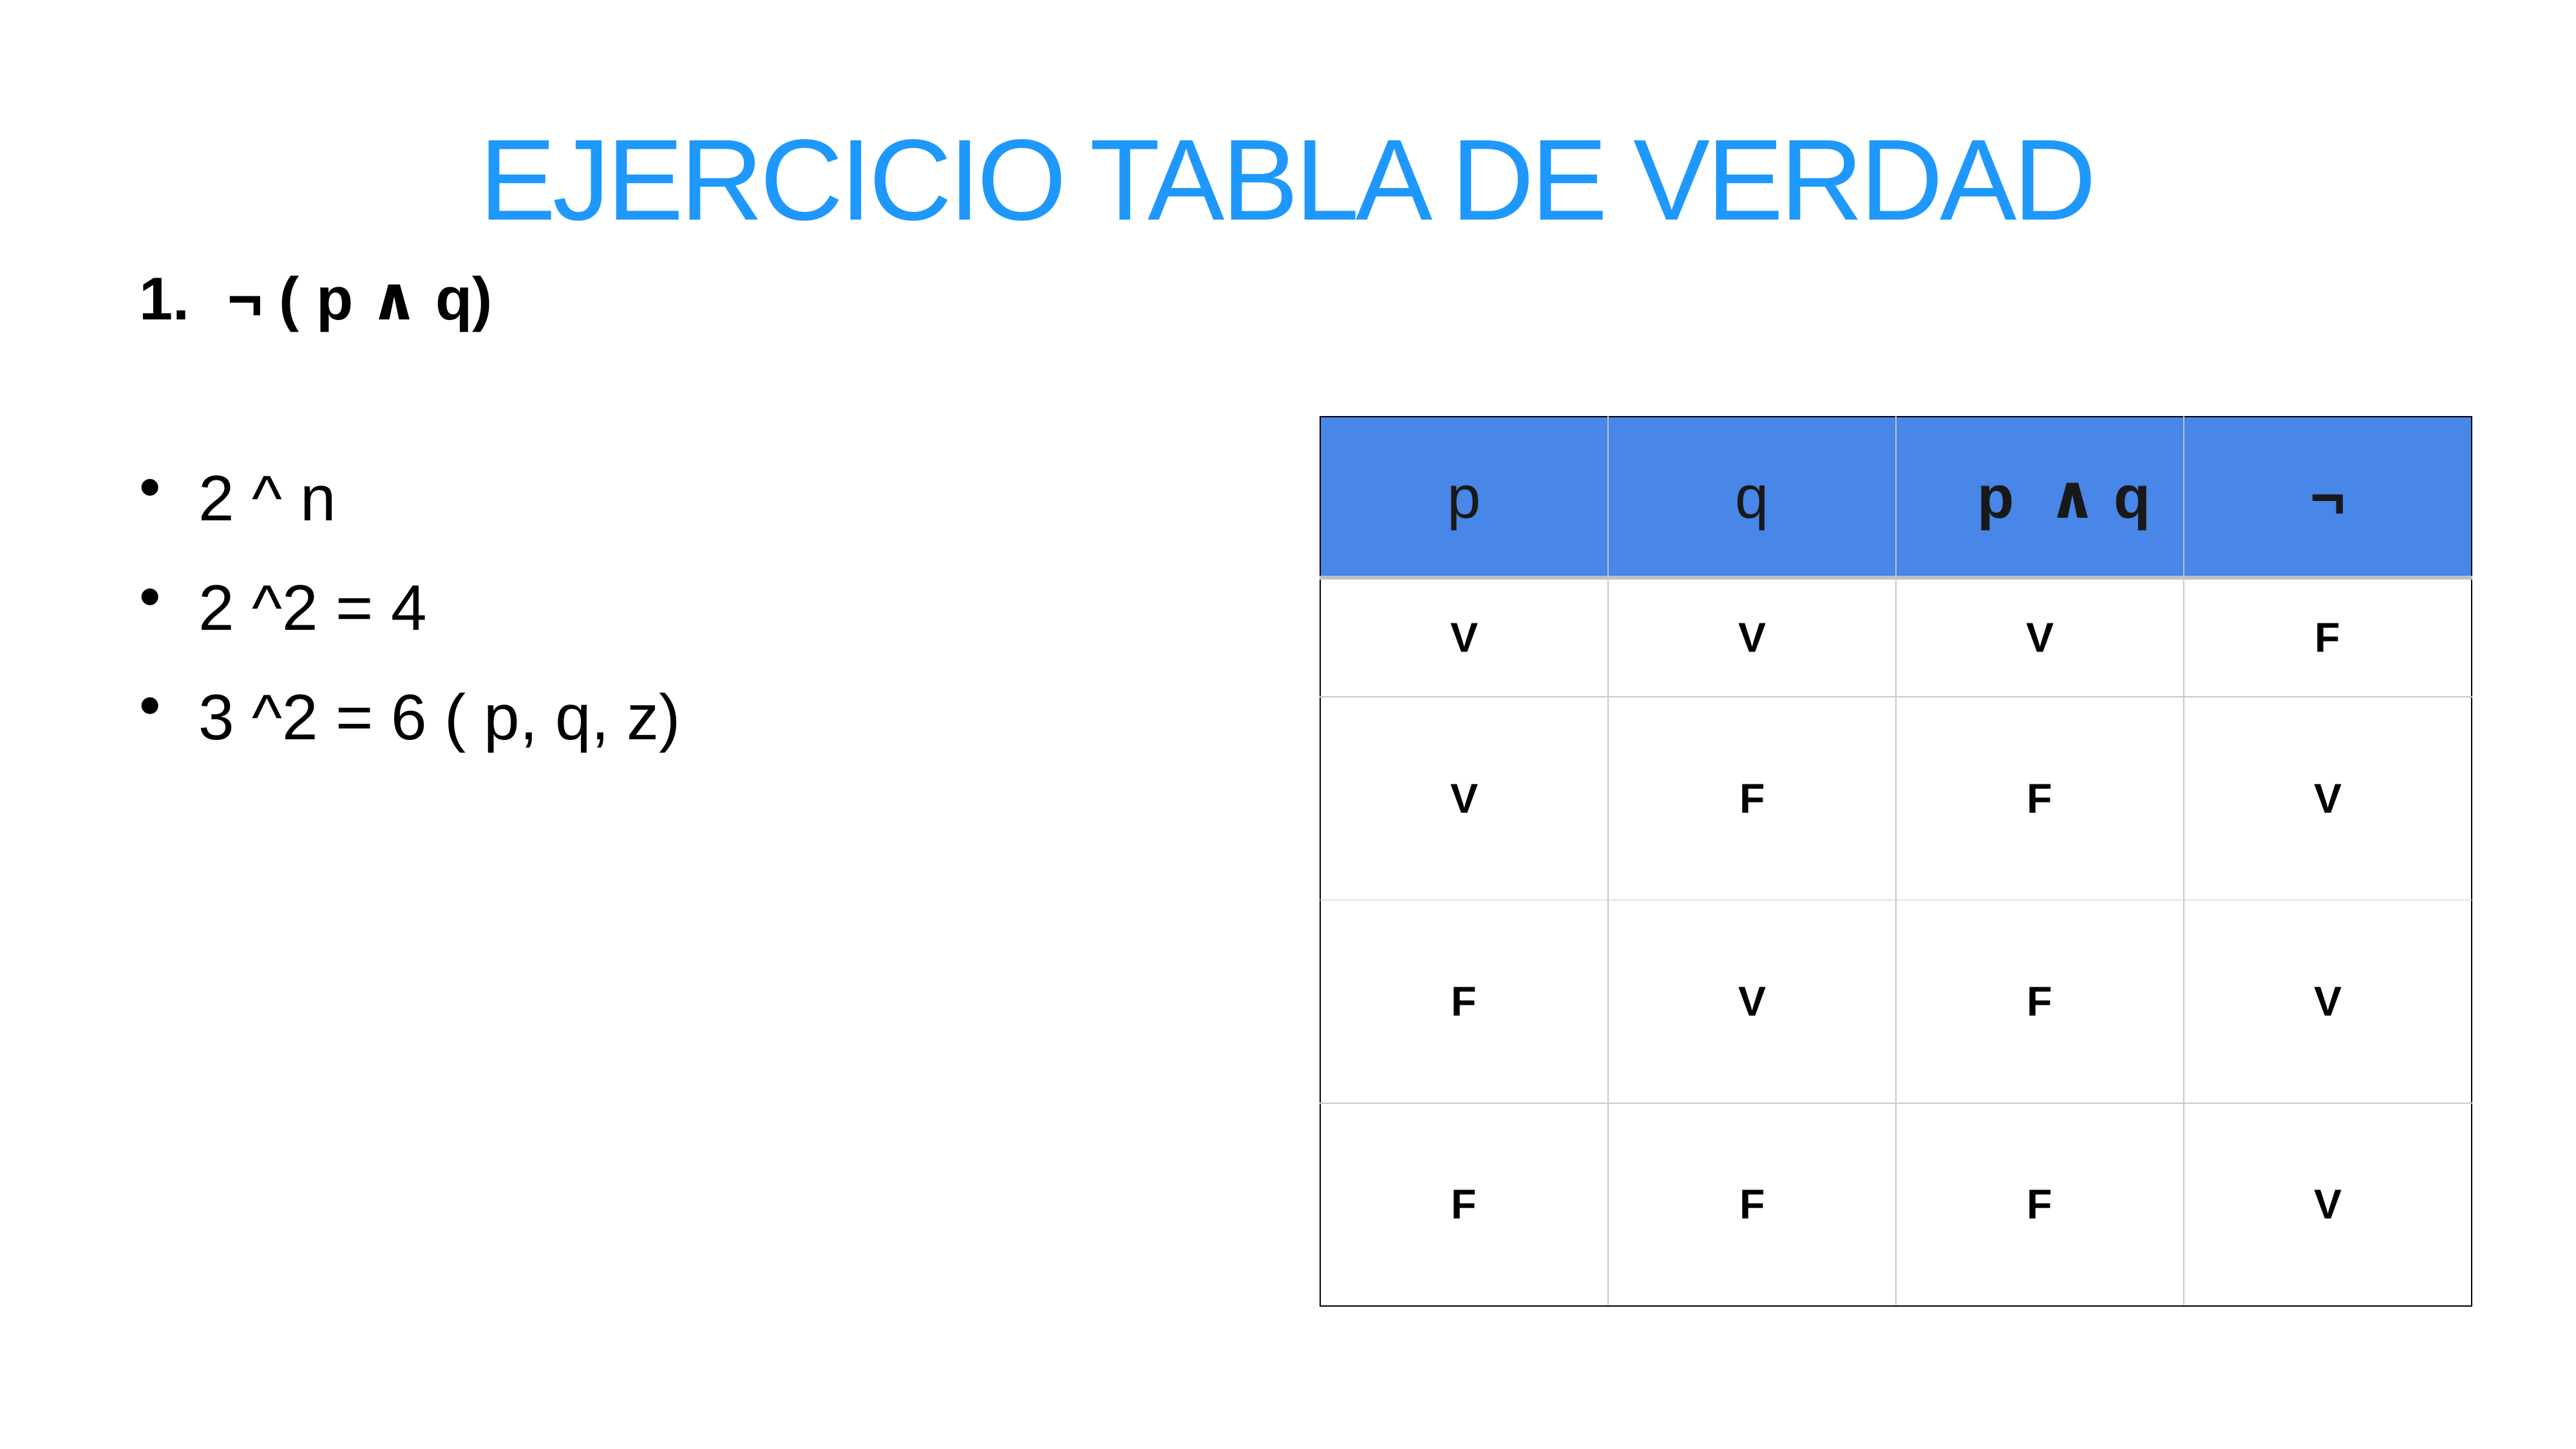

# EJERCICIO TABLA DE VERDAD
¬ ( p ∧ q)
| p | q | p ∧ q | ¬ |
| --- | --- | --- | --- |
| V | V | V | F |
| V | F | F | V |
| F | V | F | V |
| F | F | F | V |
2 ^ n
2 ^2 = 4
3 ^2 = 6 ( p, q, z)